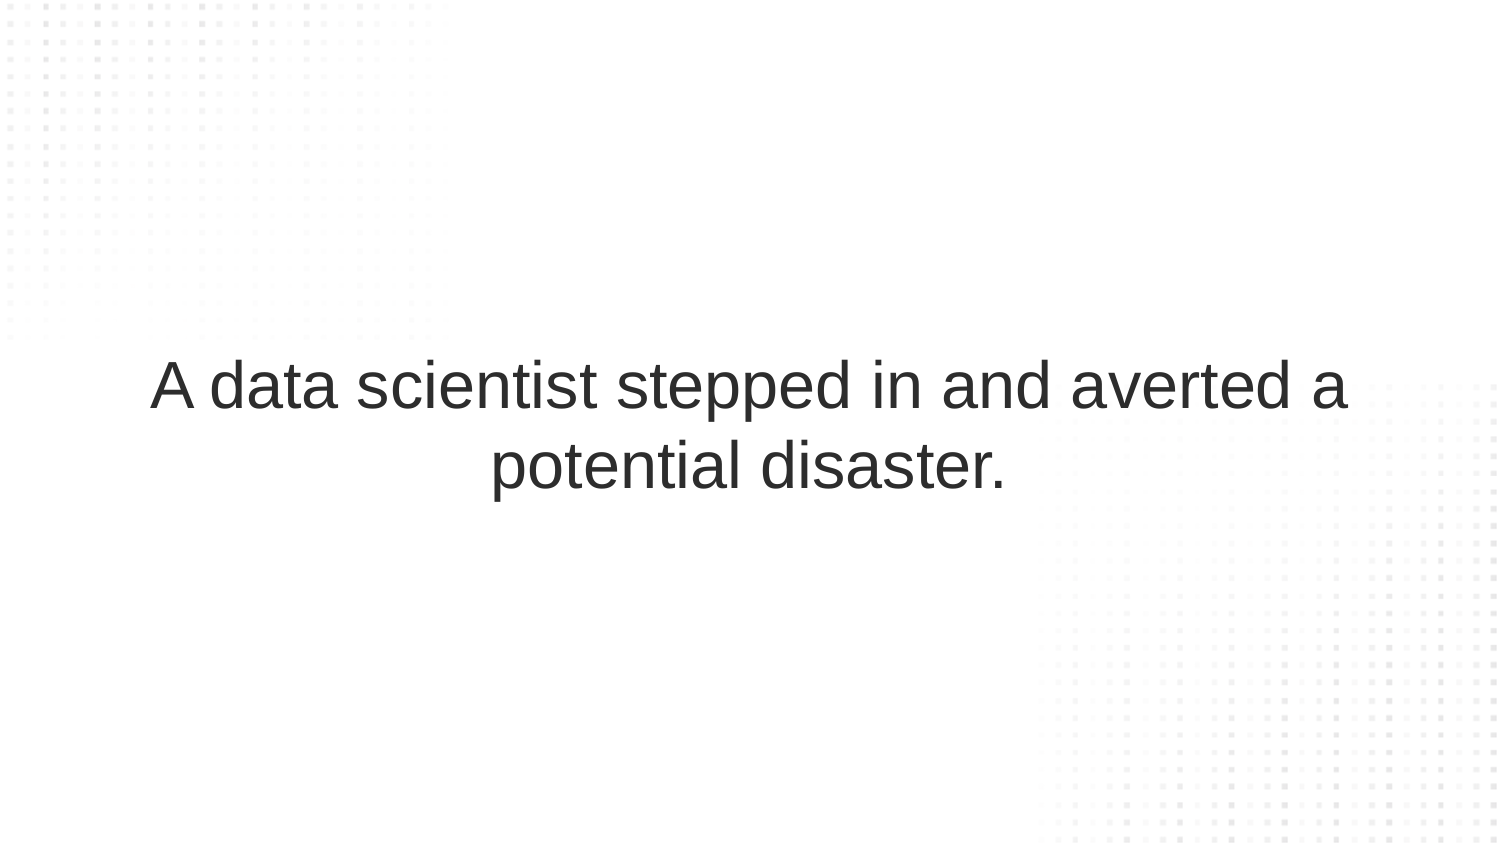

A data scientist stepped in and averted a potential disaster.